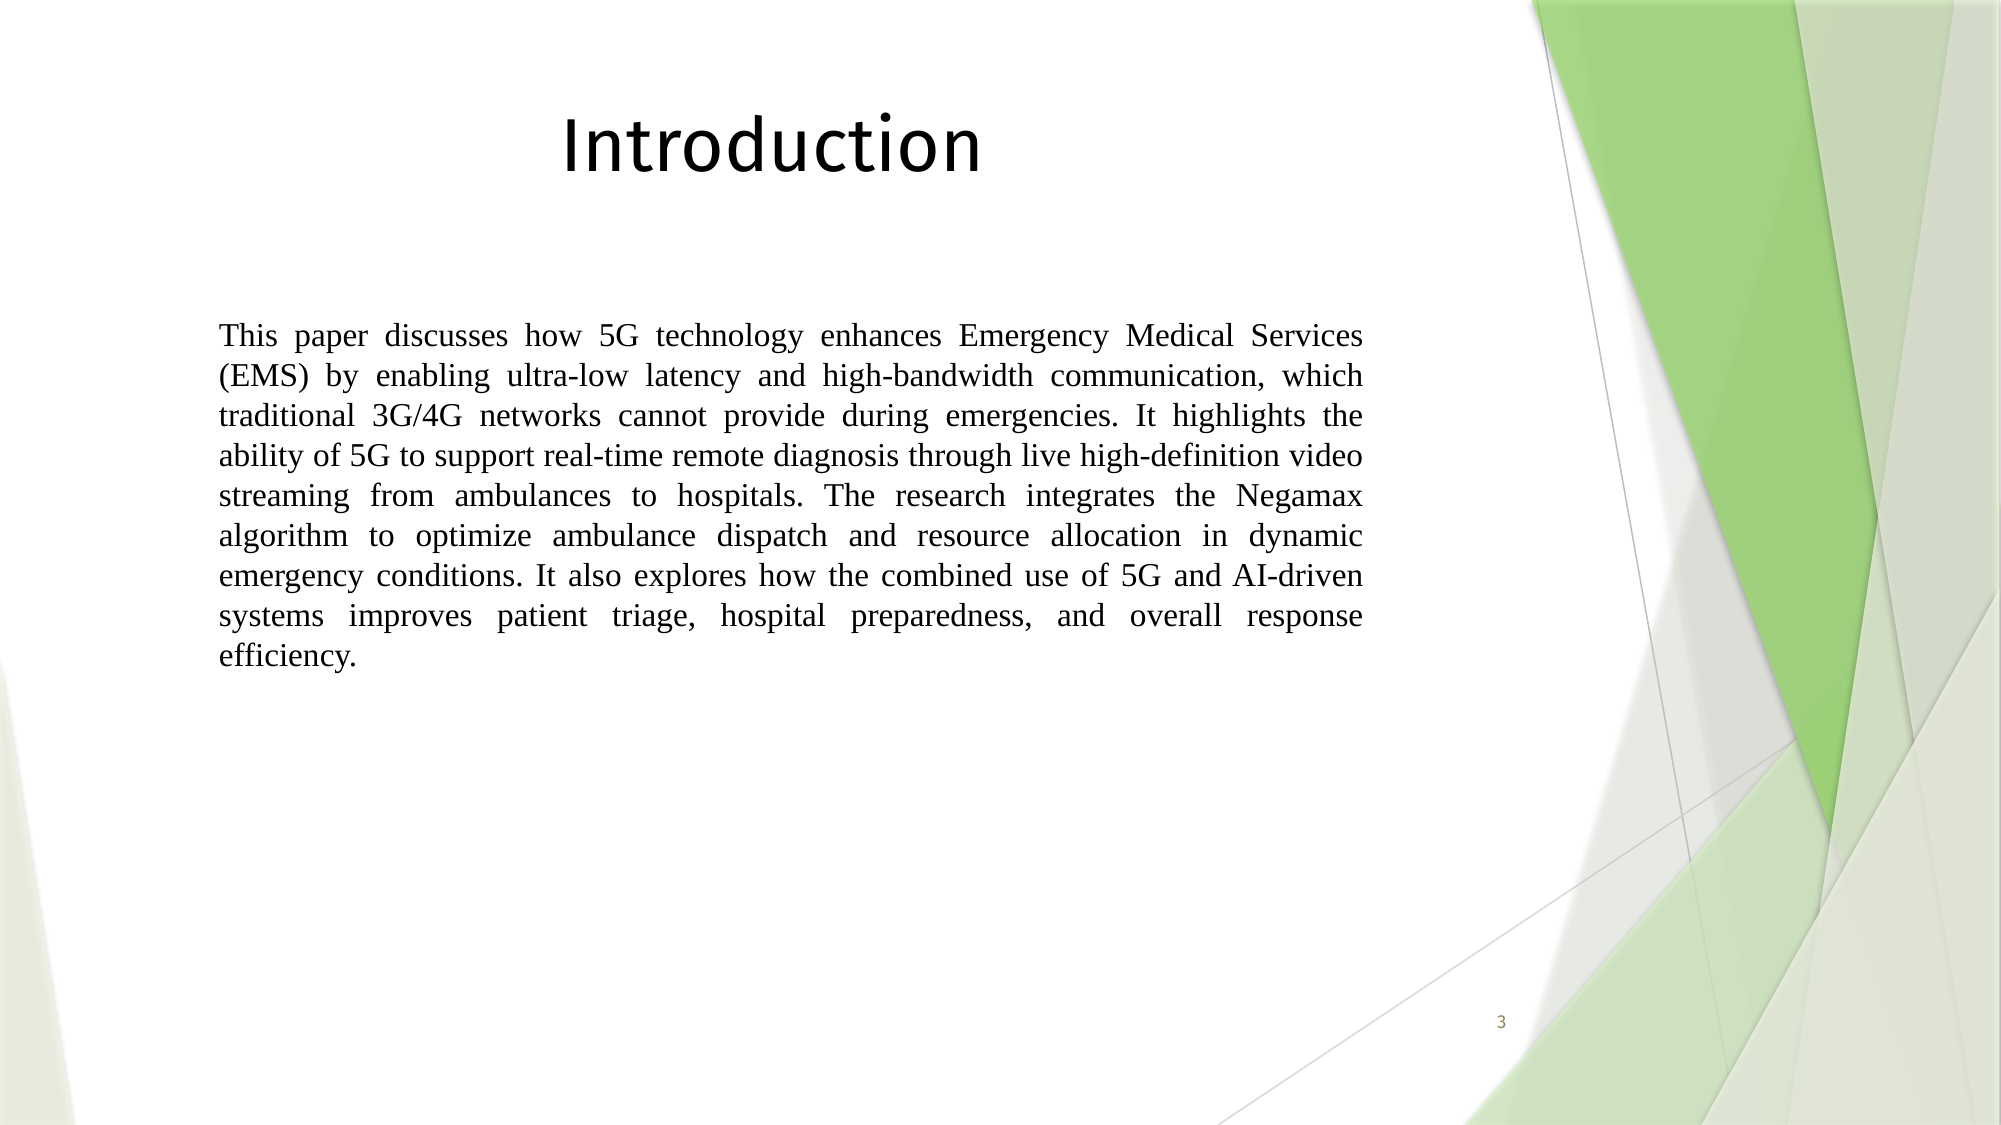

# Introduction
This paper discusses how 5G technology enhances Emergency Medical Services (EMS) by enabling ultra-low latency and high-bandwidth communication, which traditional 3G/4G networks cannot provide during emergencies. It highlights the ability of 5G to support real-time remote diagnosis through live high-definition video streaming from ambulances to hospitals. The research integrates the Negamax algorithm to optimize ambulance dispatch and resource allocation in dynamic emergency conditions. It also explores how the combined use of 5G and AI-driven systems improves patient triage, hospital preparedness, and overall response efficiency.
3